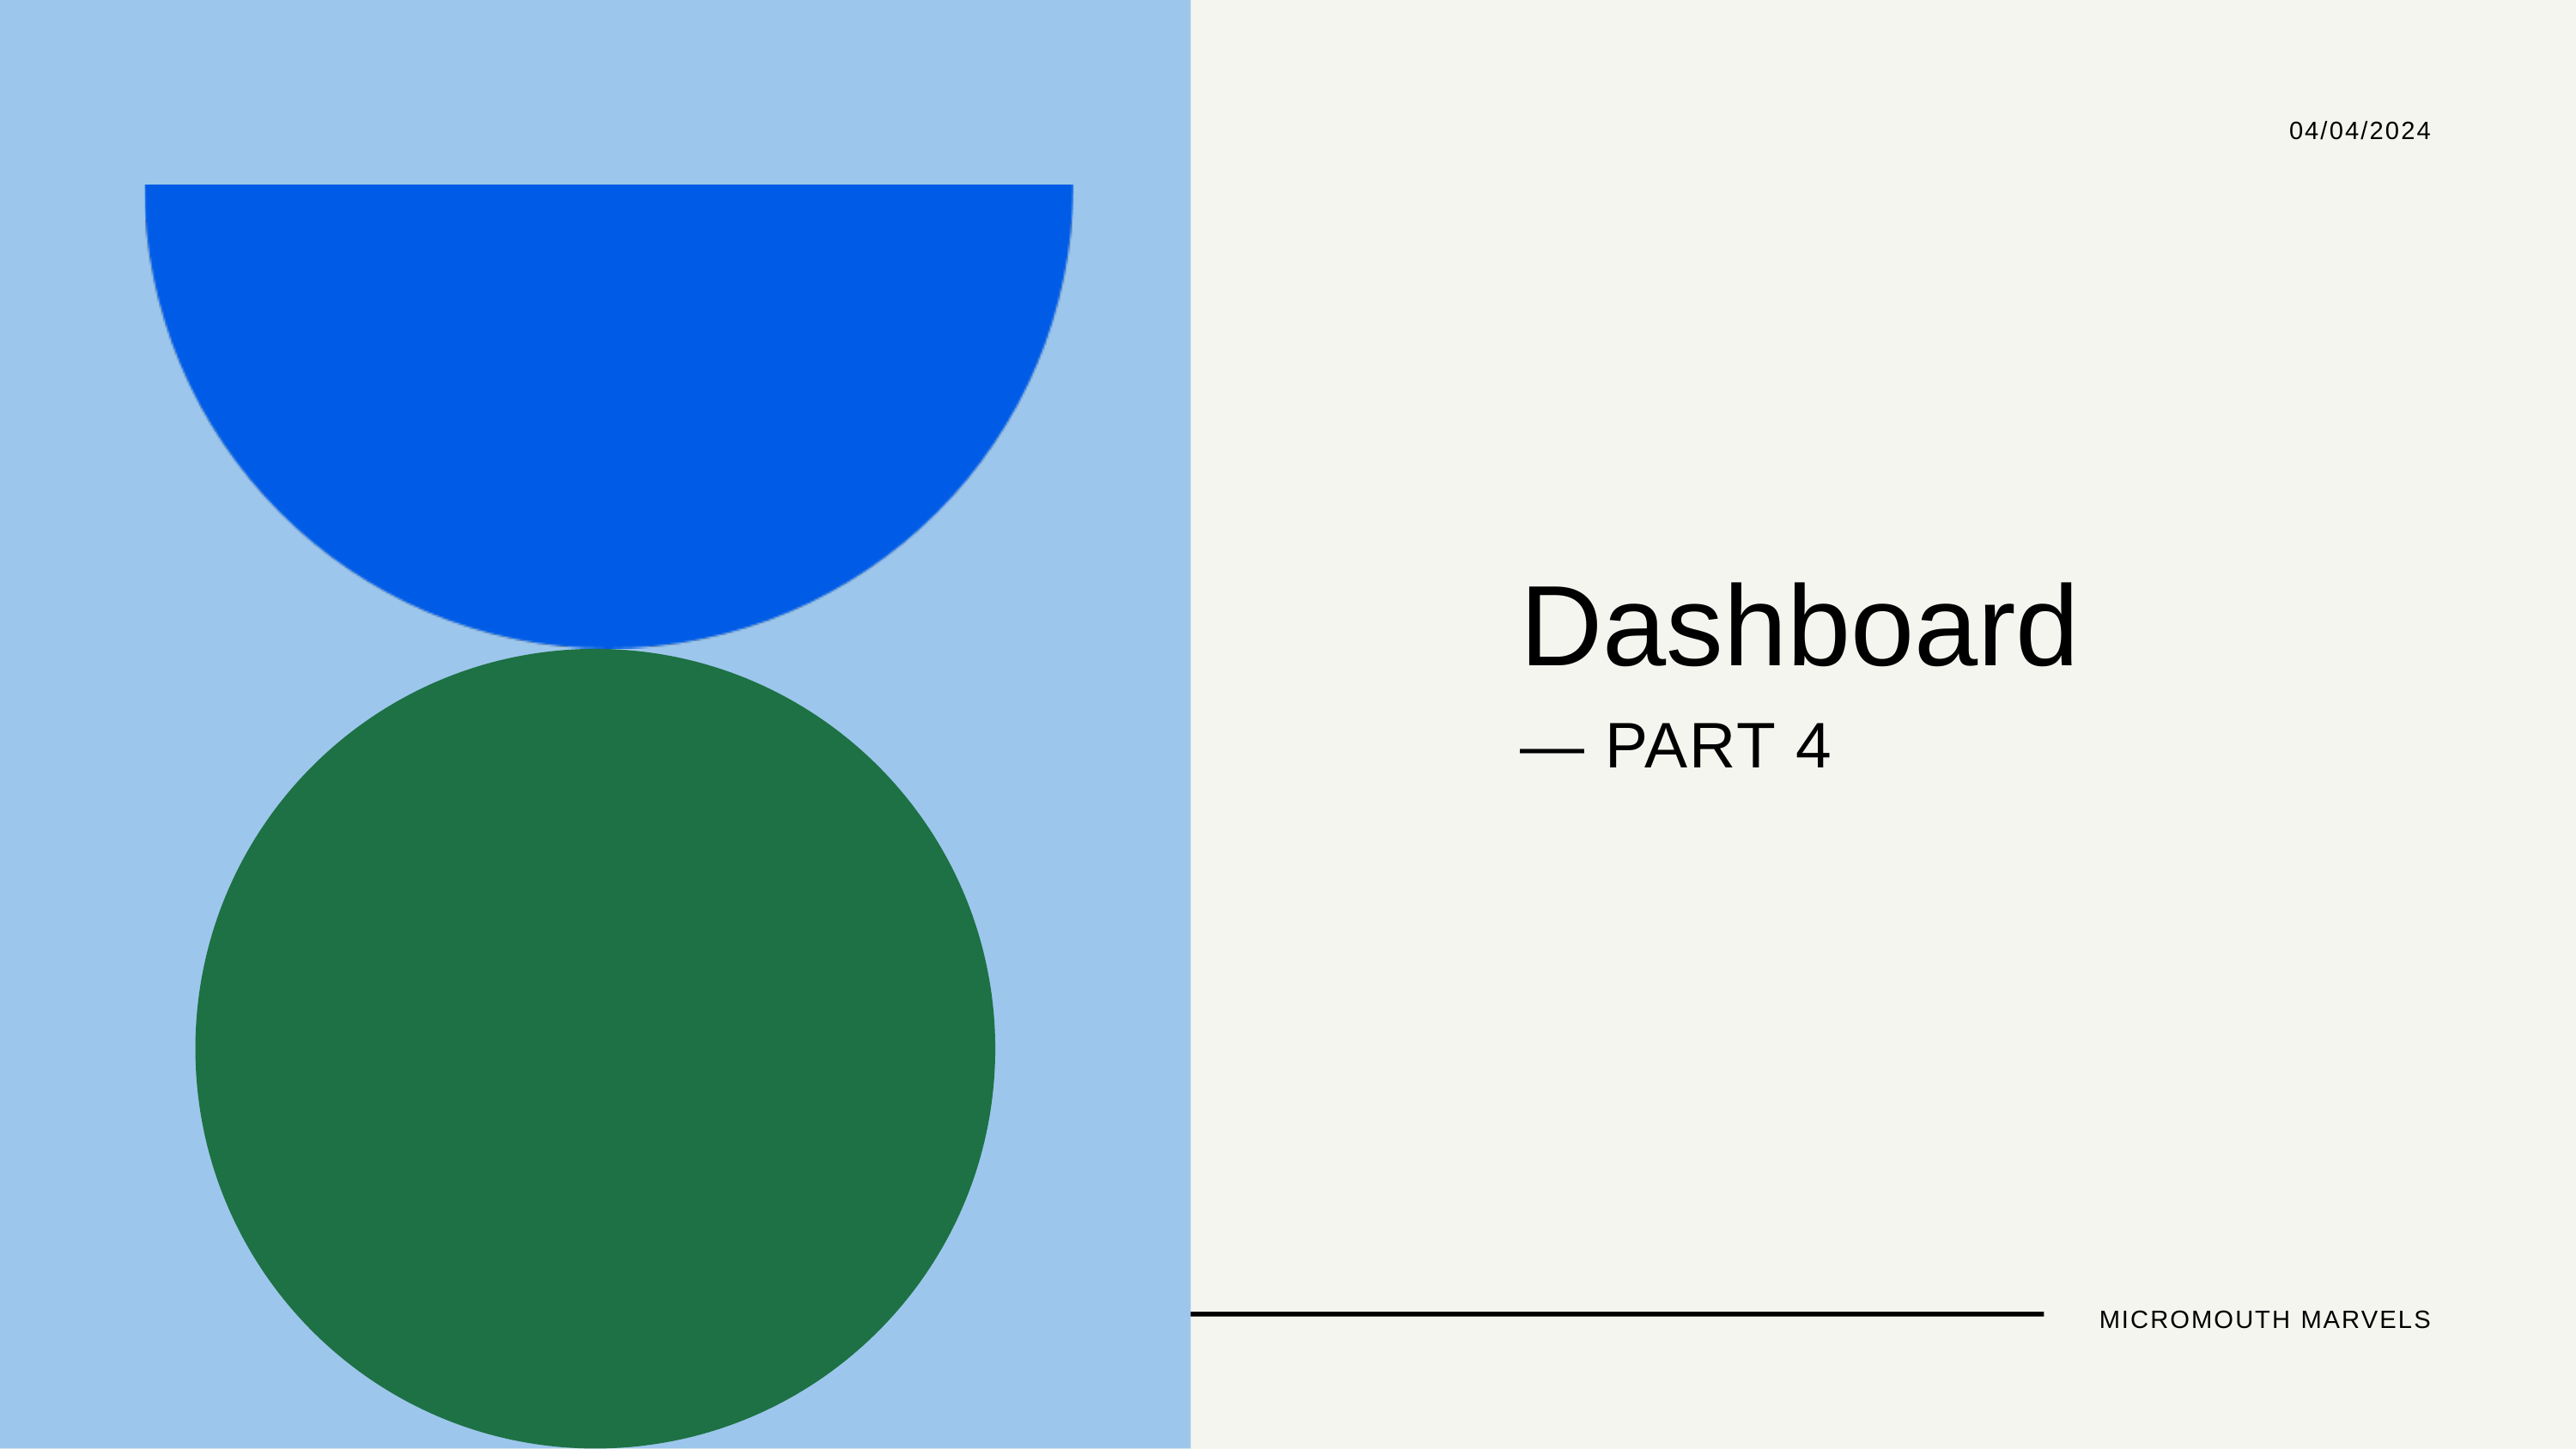

04/04/2024

Dashboard
— PART 4

MICROMOUTH MARVELS